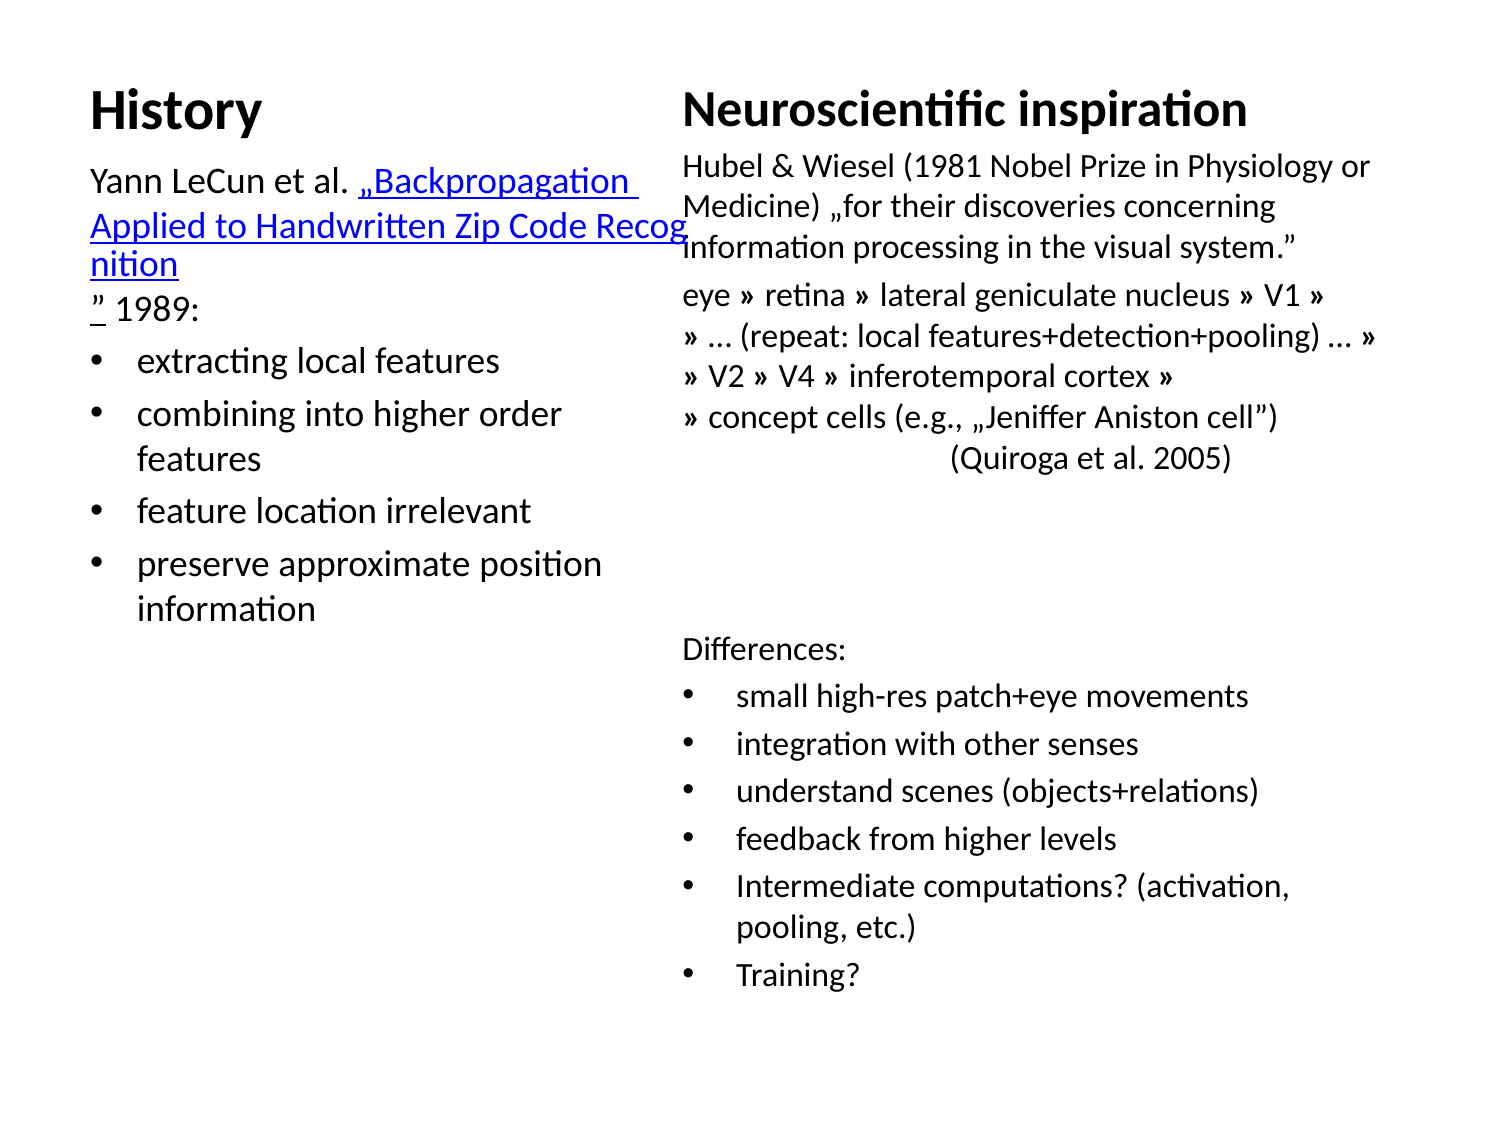

# History
Neuroscientific inspiration
Hubel & Wiesel (1981 Nobel Prize in Physiology or Medicine) „for their discoveries concerning information processing in the visual system.”
eye » retina » lateral geniculate nucleus » V1 »
» … (repeat: local features+detection+pooling) … »
» V2 » V4 » inferotemporal cortex »
» concept cells (e.g., „Jeniffer Aniston cell”)
		                (Quiroga et al. 2005)

Differences:
small high-res patch+eye movements
integration with other senses
understand scenes (objects+relations)
feedback from higher levels
Intermediate computations? (activation, pooling, etc.)
Training?

Yann LeCun et al. „Backpropagation Applied to Handwritten Zip Code Recognition” 1989:
extracting local features
combining into higher order features
feature location irrelevant
preserve approximate position information